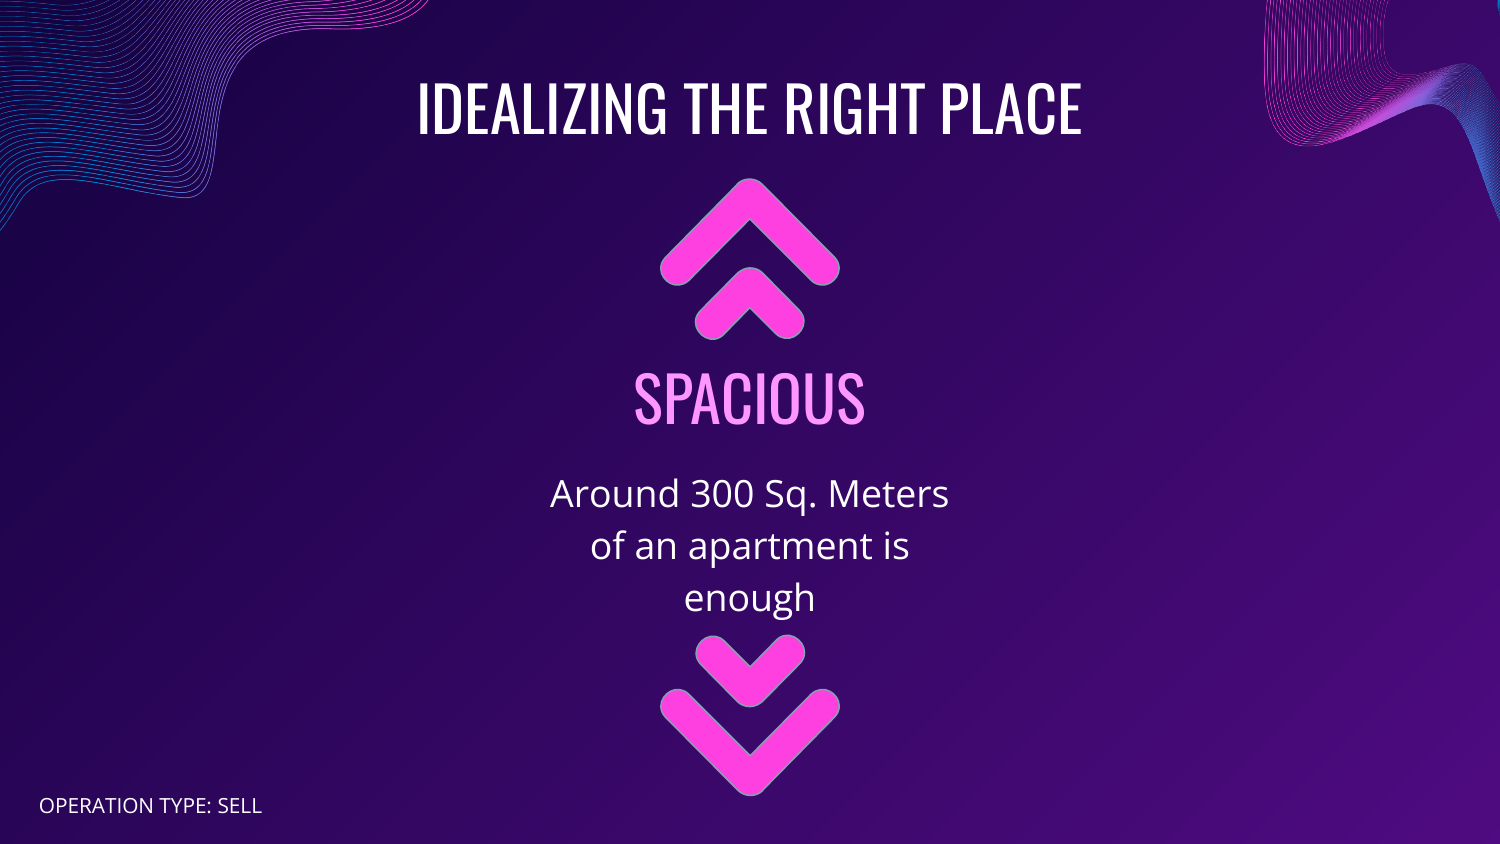

# IDEALIZING THE RIGHT PLACE

SPACIOUS
Around 300 Sq. Meters of an apartment is enough

OPERATION TYPE: SELL